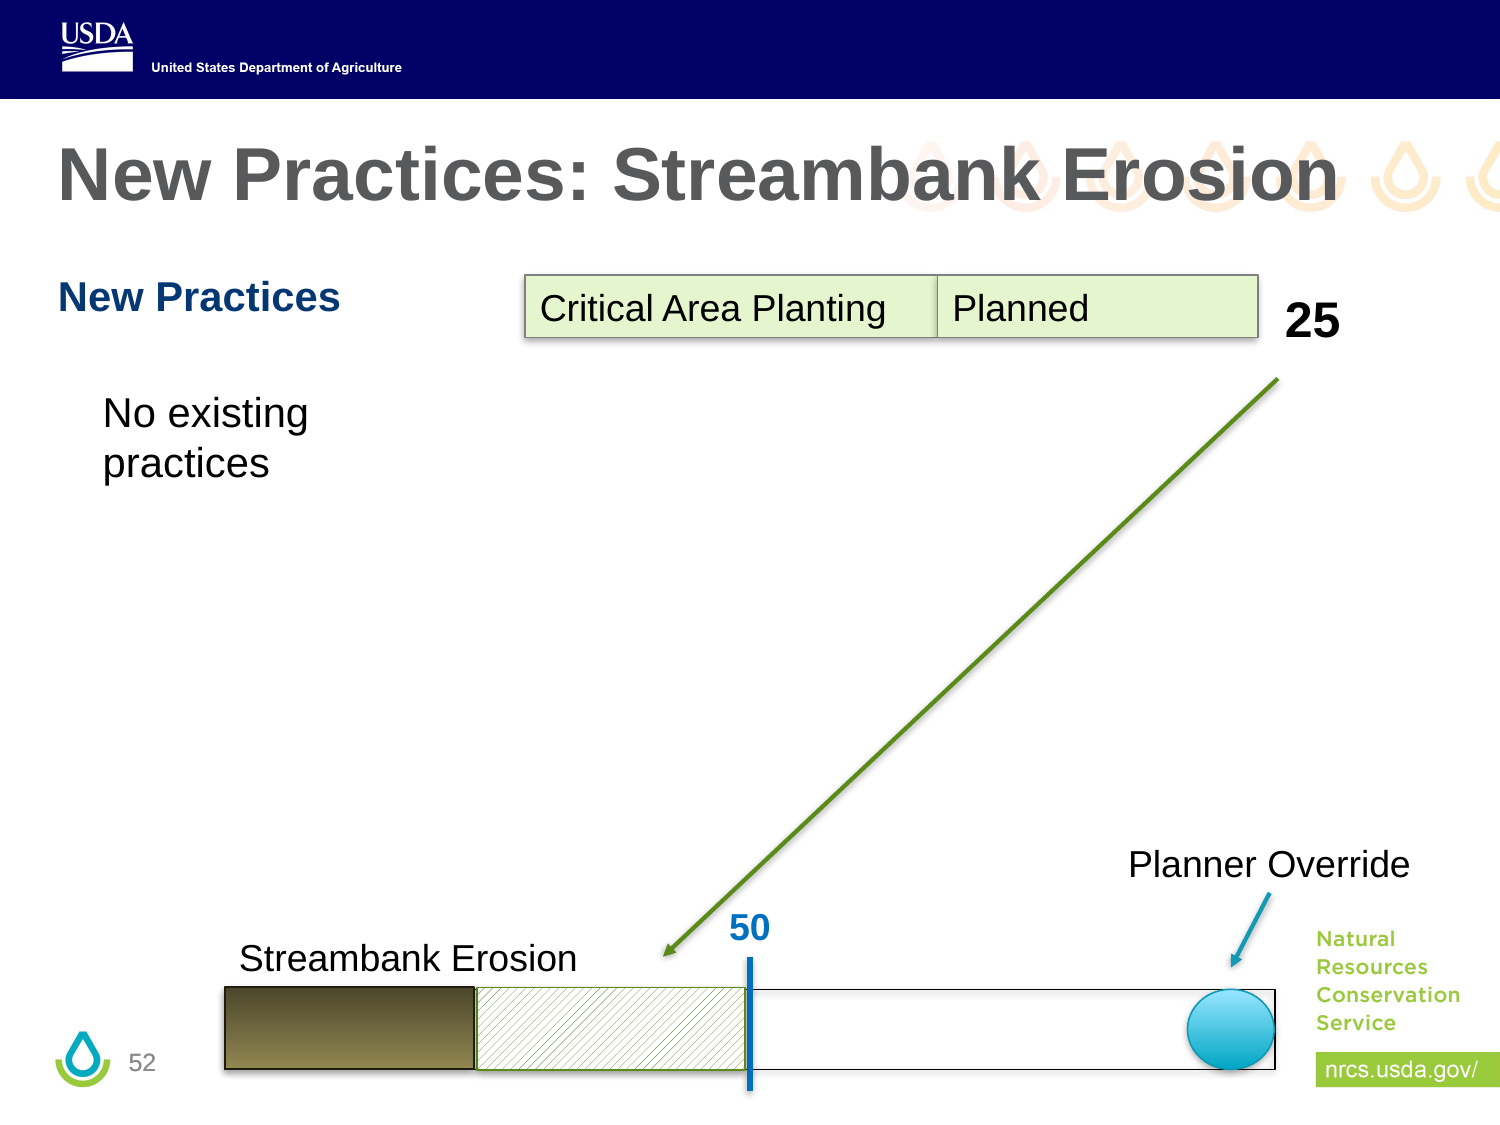

# New Practices: Streambank Erosion
New Practices
Critical Area Planting
Planned
25
No existing practices
Planner Override
50
Streambank Erosion

52
52